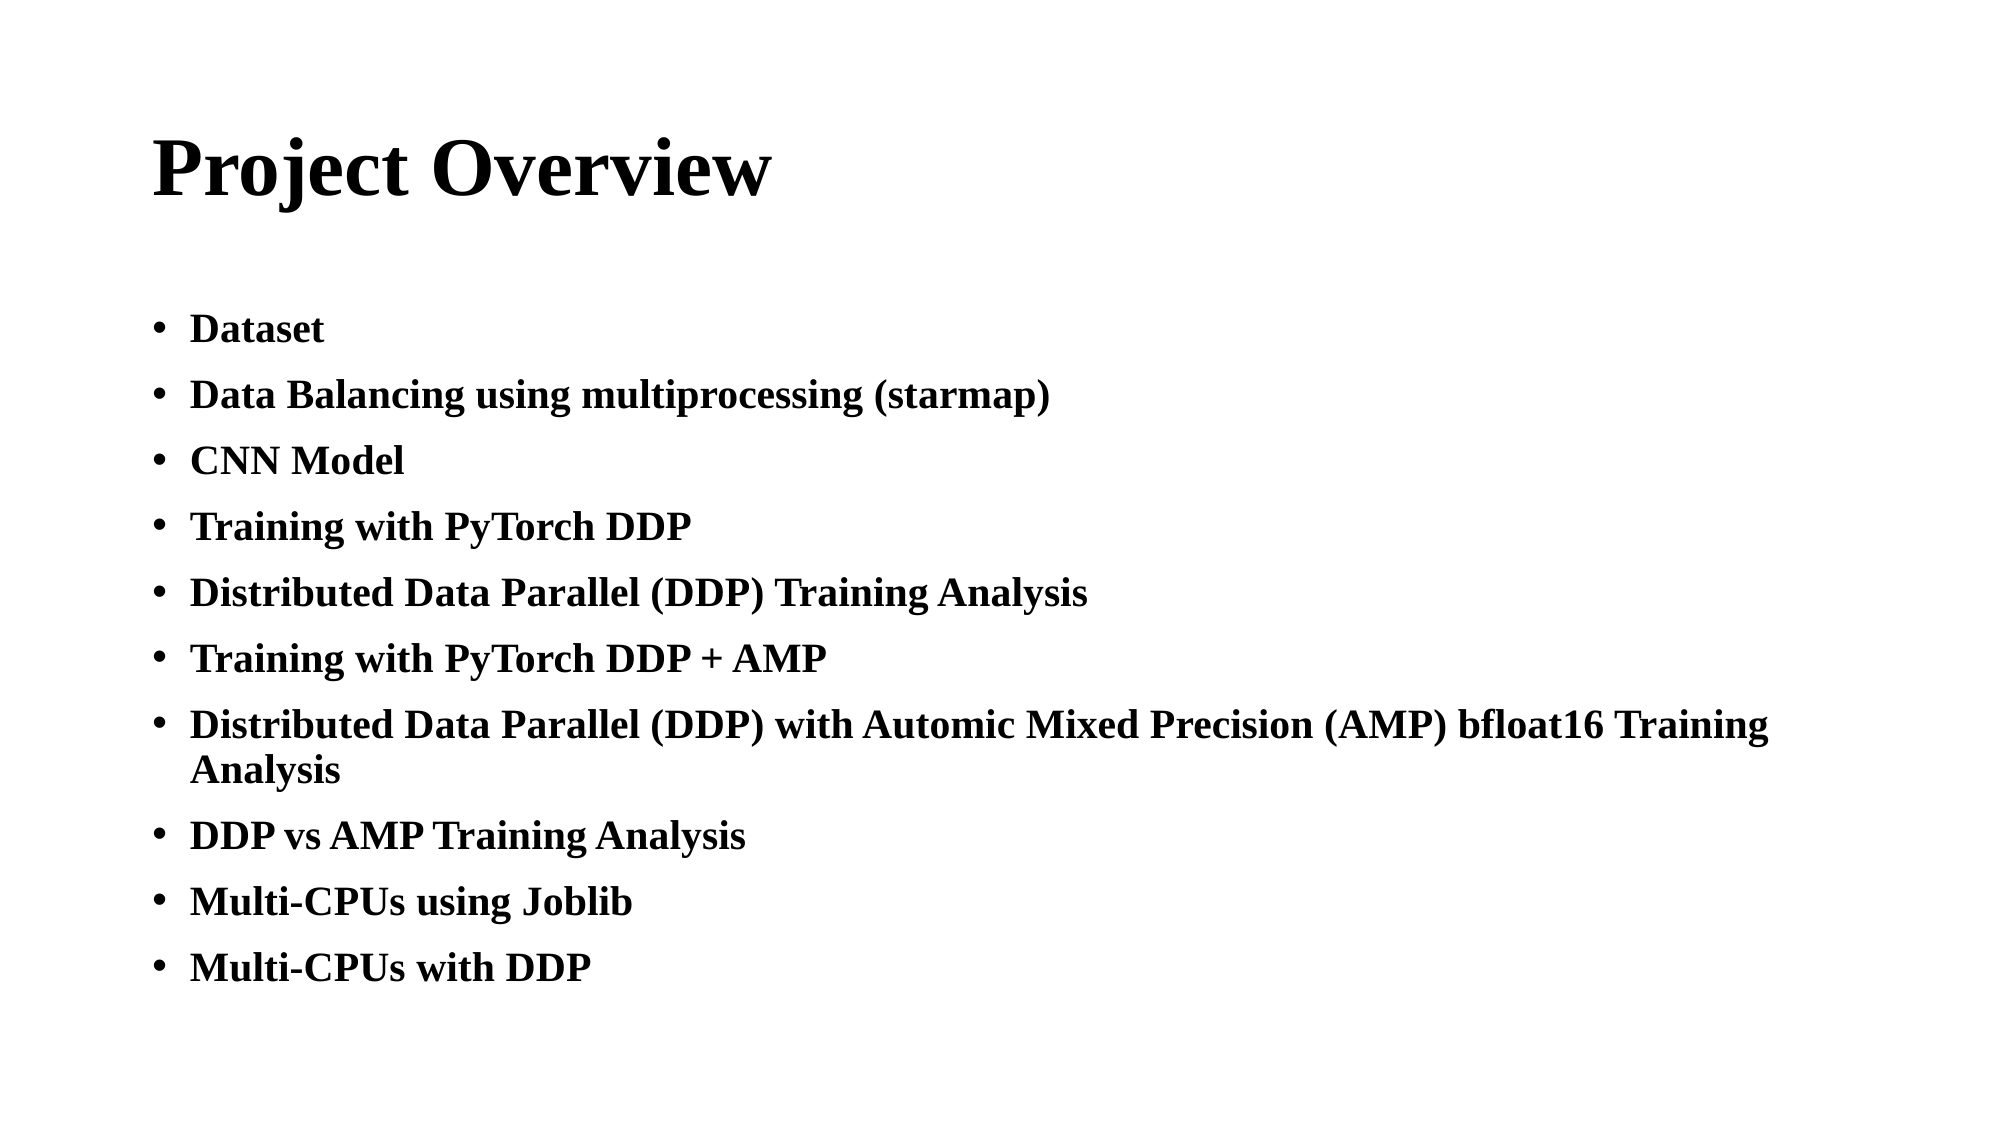

# Project Overview
Dataset
Data Balancing using multiprocessing (starmap)
CNN Model
Training with PyTorch DDP
Distributed Data Parallel (DDP) Training Analysis
Training with PyTorch DDP + AMP
Distributed Data Parallel (DDP) with Automic Mixed Precision (AMP) bfloat16 Training Analysis
DDP vs AMP Training Analysis
Multi-CPUs using Joblib
Multi-CPUs with DDP